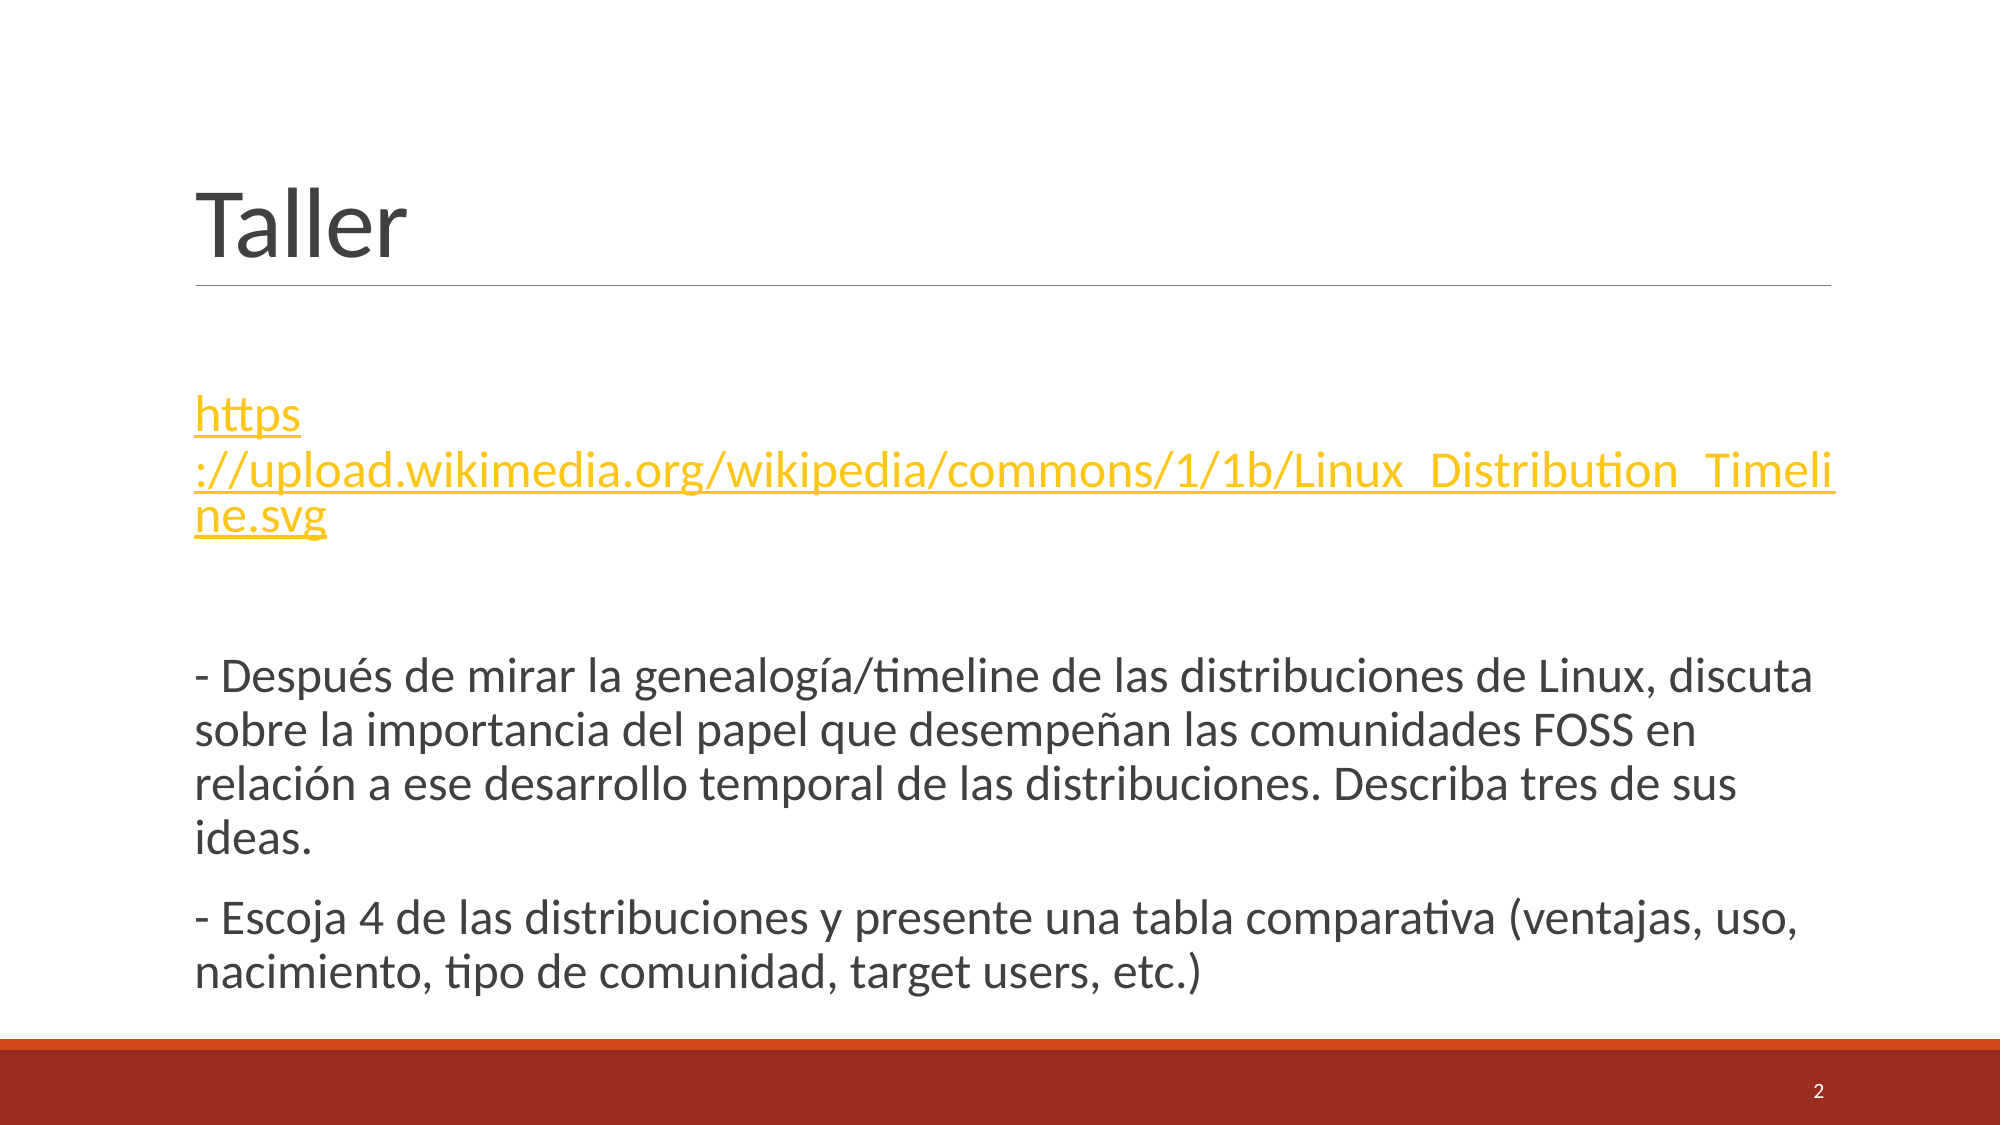

# Taller
https://upload.wikimedia.org/wikipedia/commons/1/1b/Linux_Distribution_Timeline.svg

- Después de mirar la genealogía/timeline de las distribuciones de Linux, discuta sobre la importancia del papel que desempeñan las comunidades FOSS en relación a ese desarrollo temporal de las distribuciones. Describa tres de sus ideas.
- Escoja 4 de las distribuciones y presente una tabla comparativa (ventajas, uso, nacimiento, tipo de comunidad, target users, etc.)
2